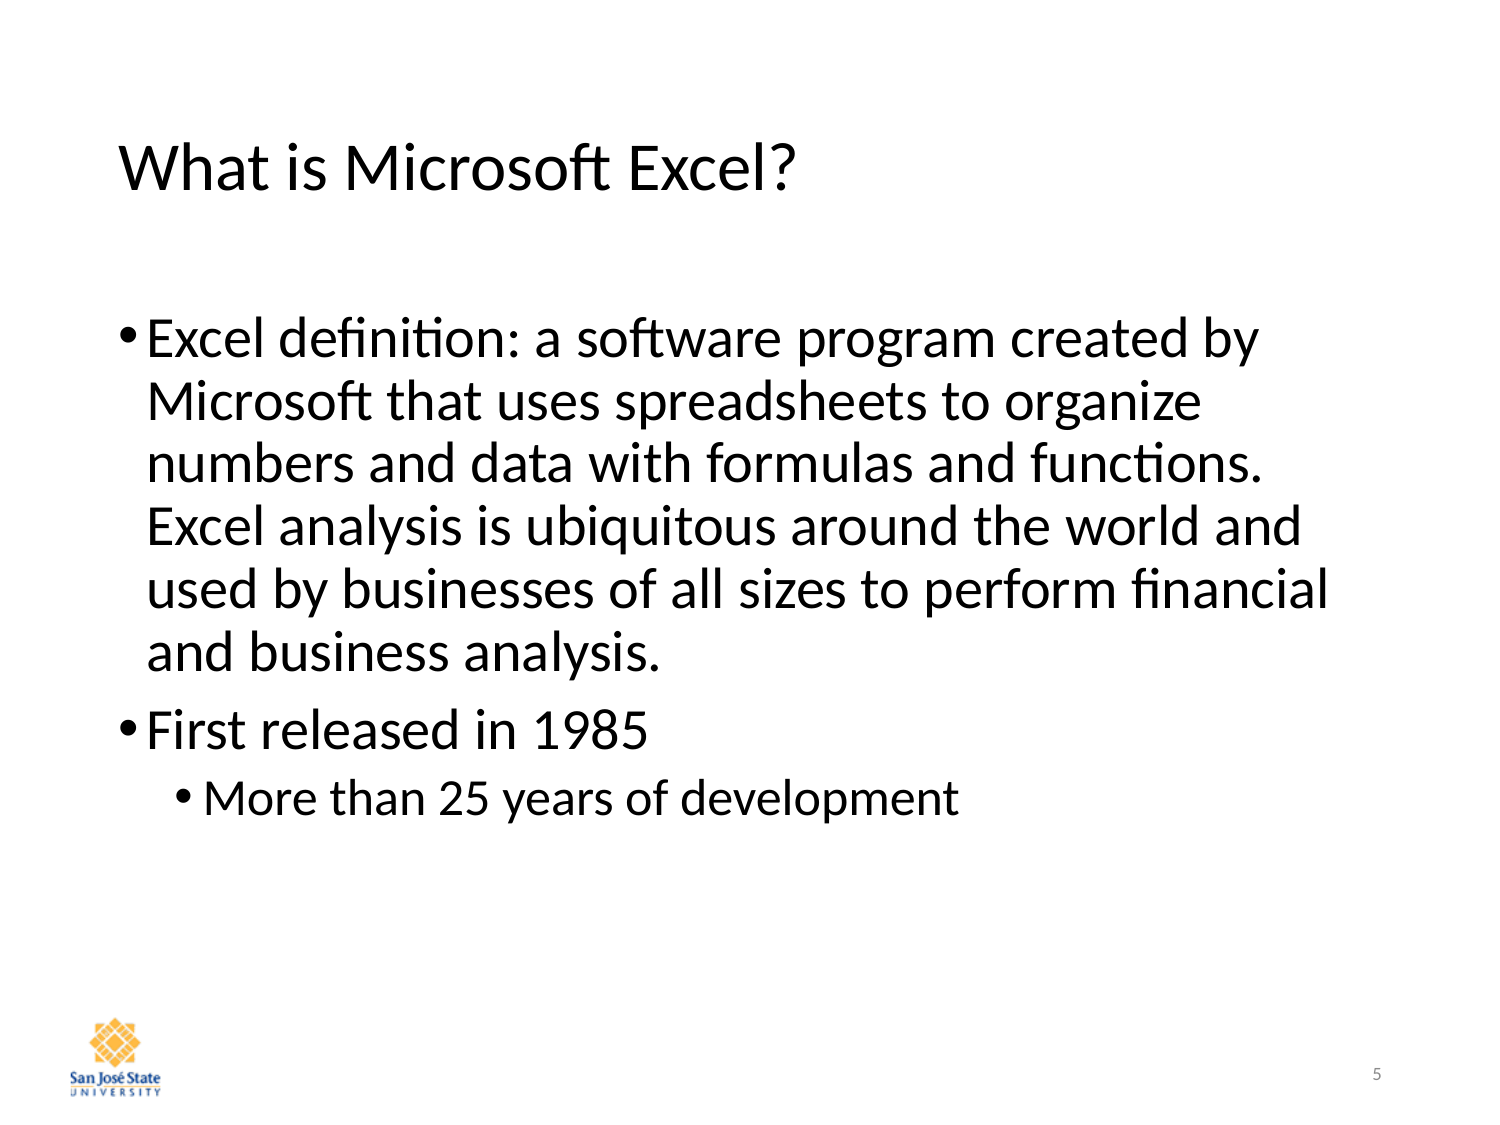

# What is Microsoft Excel?
Excel definition: a software program created by Microsoft that uses spreadsheets to organize numbers and data with formulas and functions. Excel analysis is ubiquitous around the world and used by businesses of all sizes to perform financial and business analysis.
First released in 1985
More than 25 years of development
5